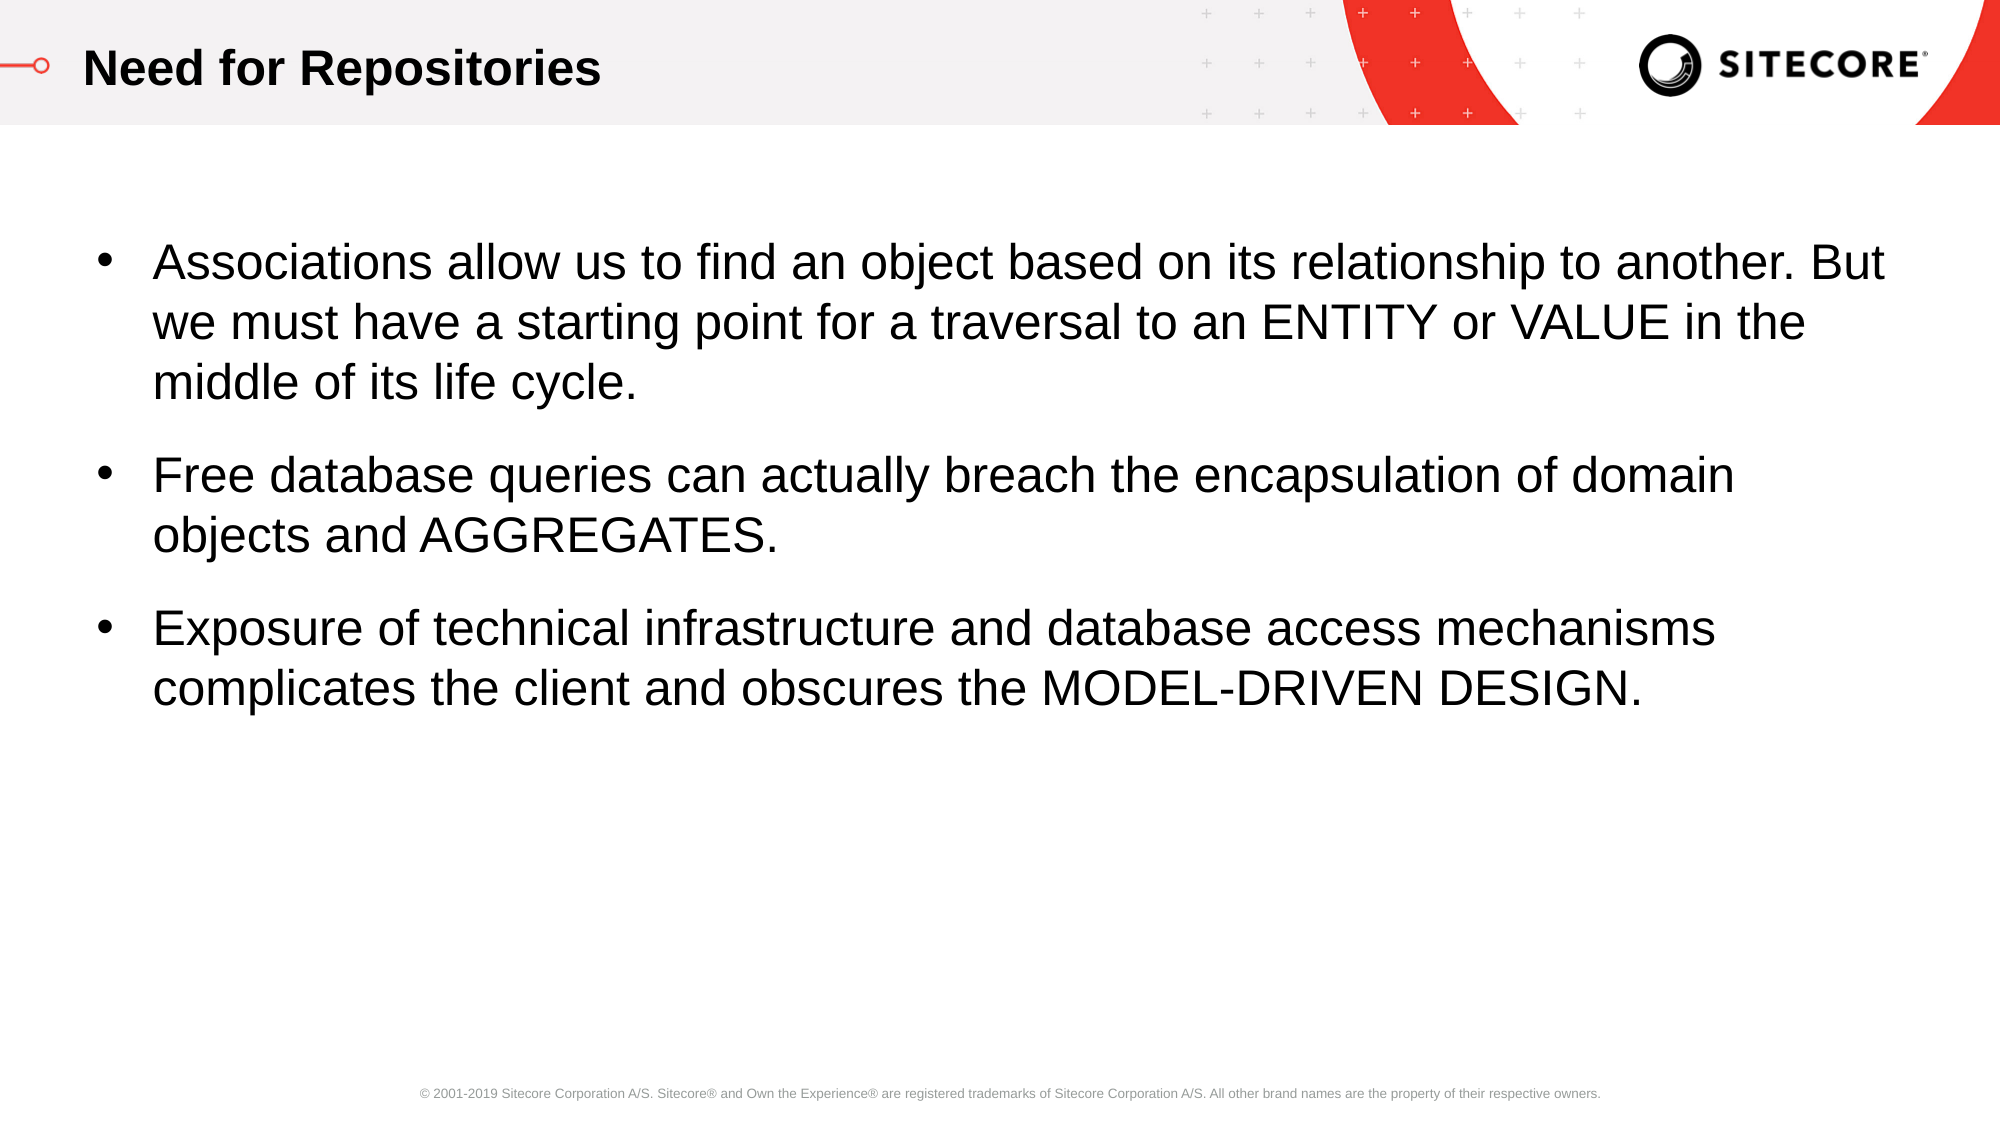

Need for Repositories
Associations allow us to find an object based on its relationship to another. But we must have a starting point for a traversal to an ENTITY or VALUE in the middle of its life cycle.
Free database queries can actually breach the encapsulation of domain objects and AGGREGATES.
Exposure of technical infrastructure and database access mechanisms complicates the client and obscures the MODEL-DRIVEN DESIGN.